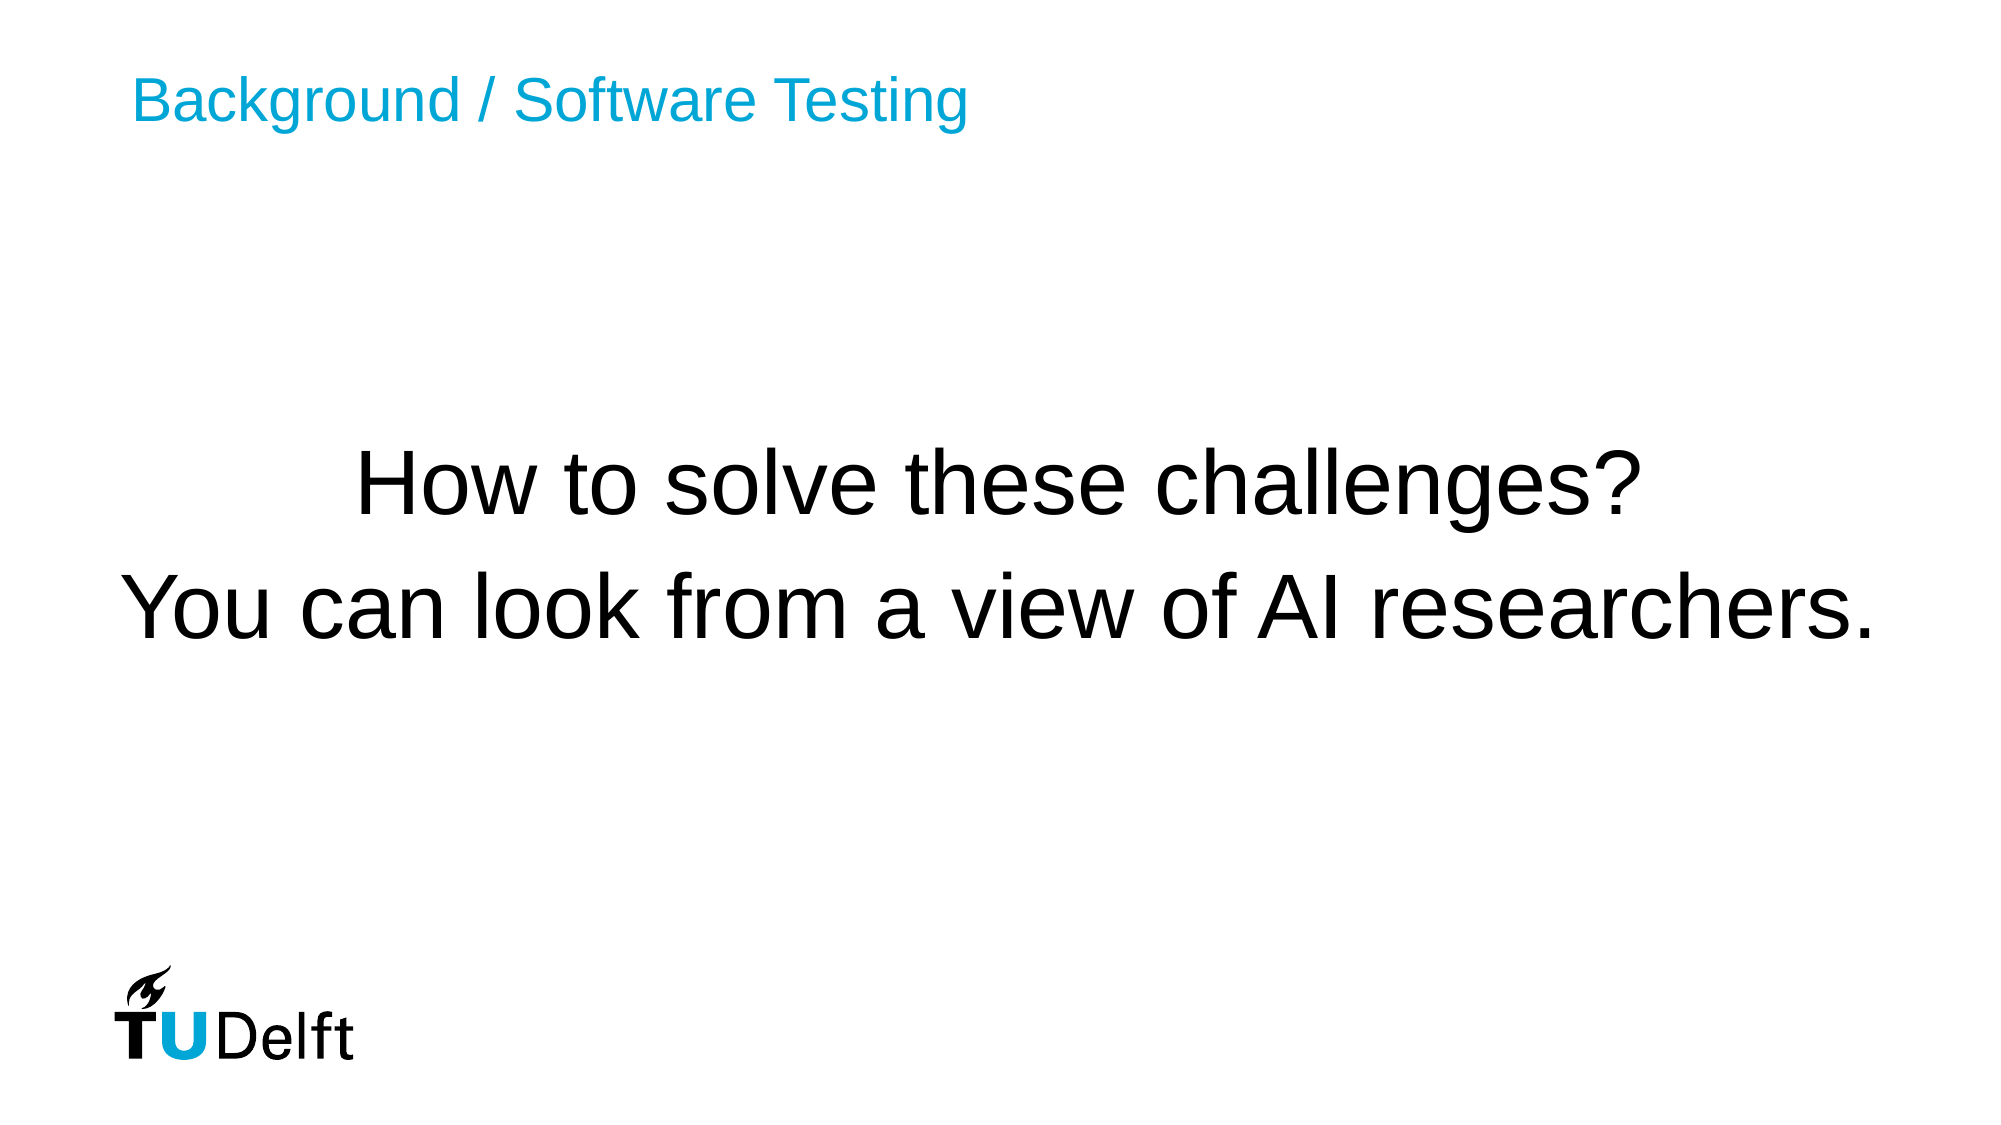

Background / Software Testing
How to solve these challenges?
You can look from a view of AI researchers.